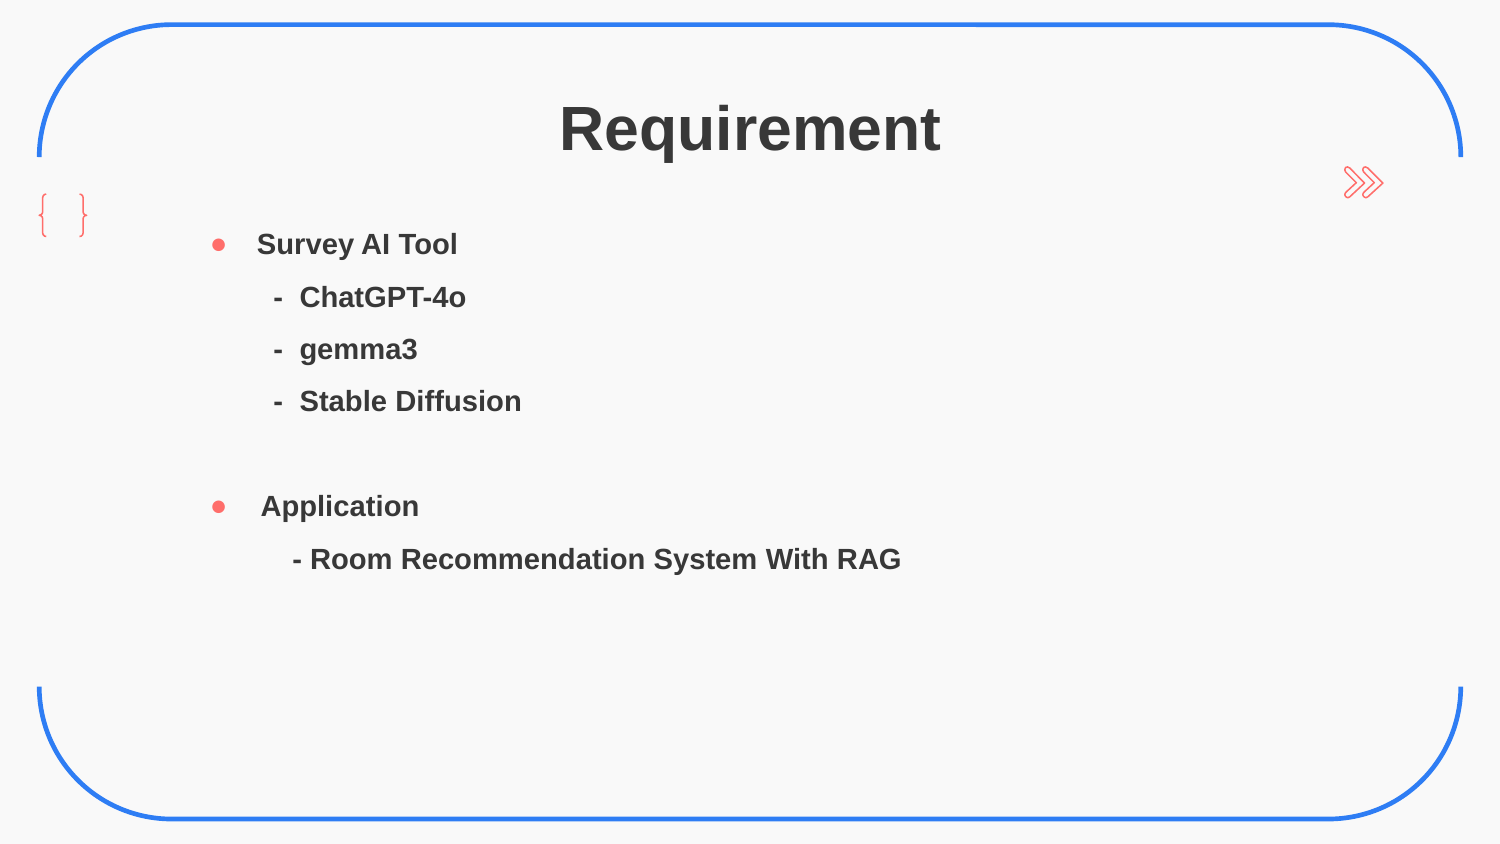

# Requirement

Survey AI Tool
  -  ChatGPT-4o
  -  gemma3
  -  Stable Diffusion

    Application
          - Room Recommendation System With RAG